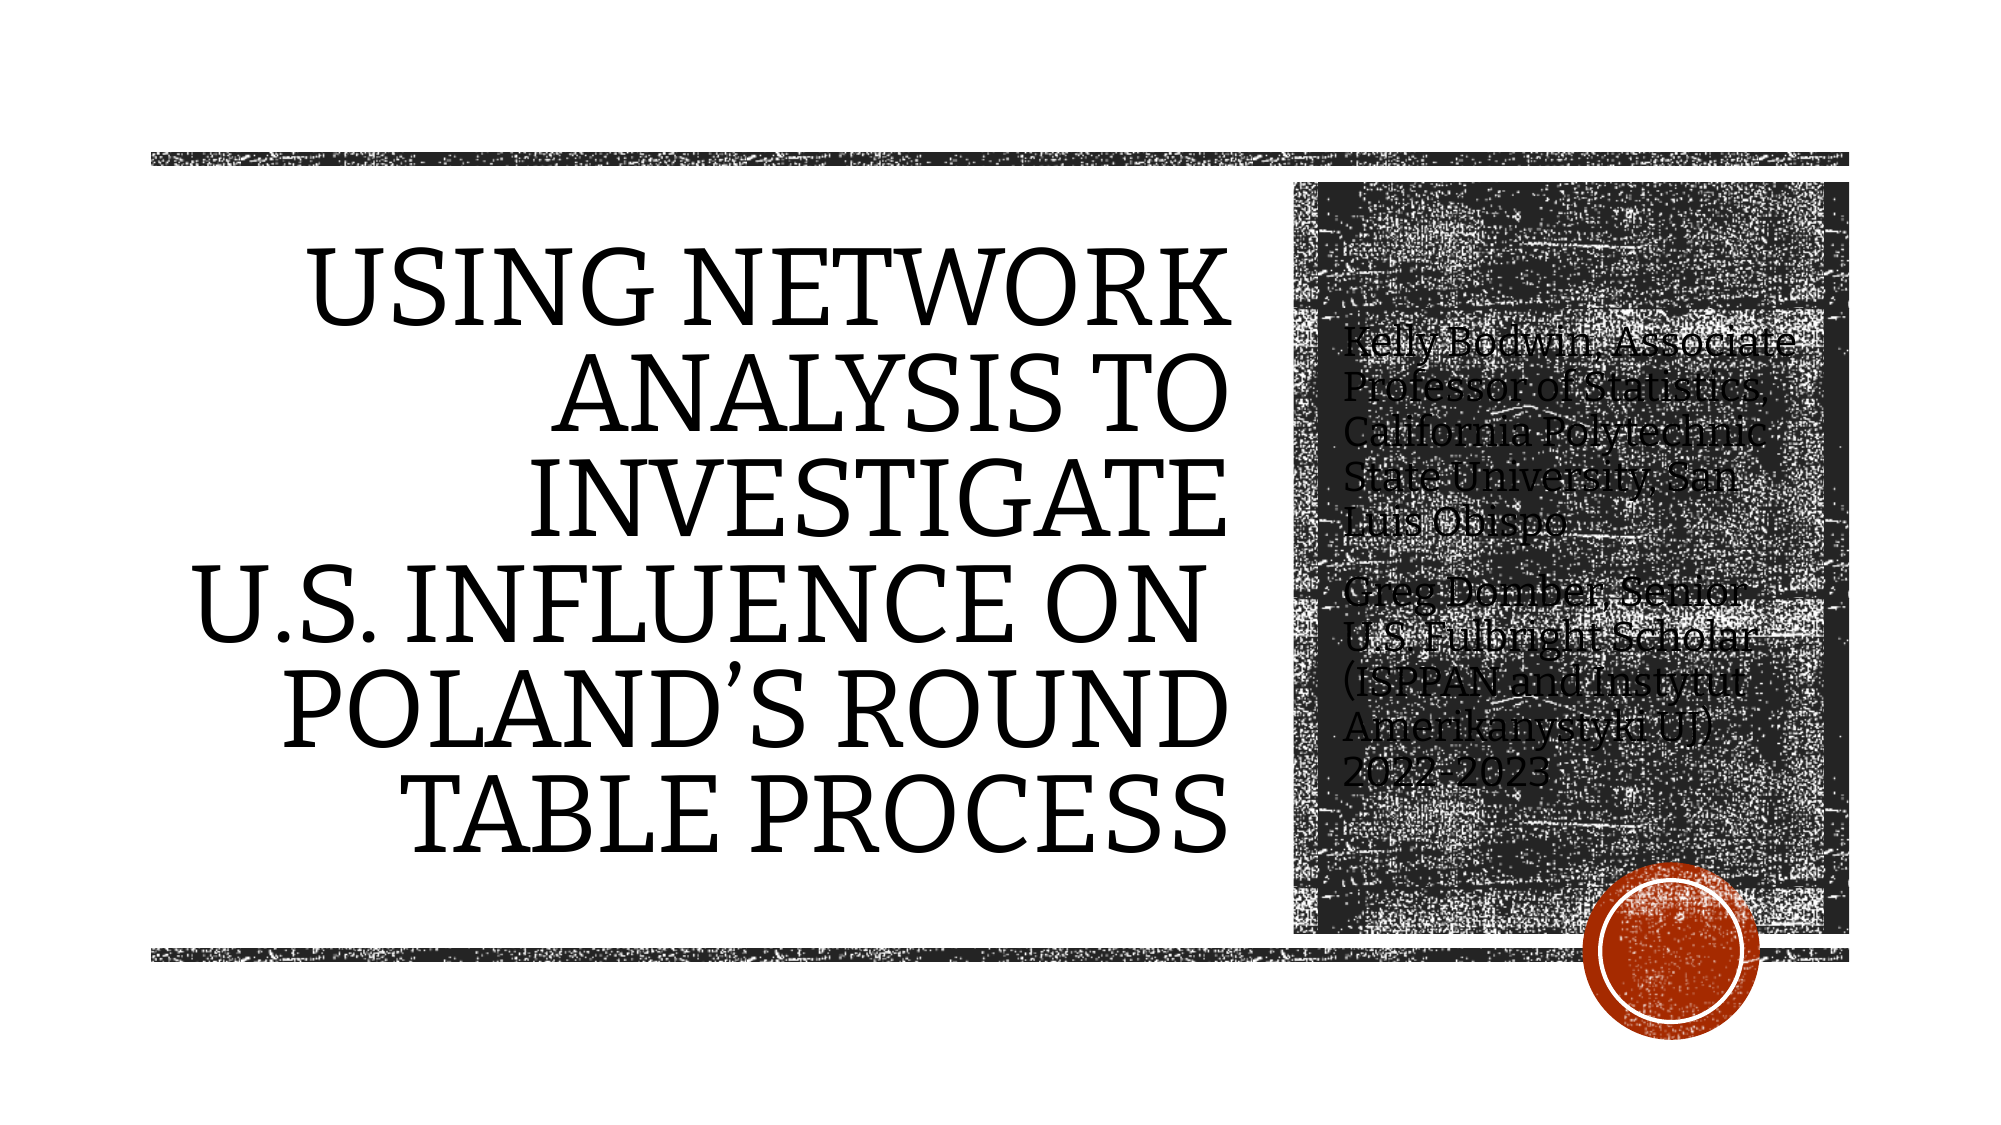

# Using Network Analysis to Investigate U.S. Influence on Poland’s Round Table Process
Kelly Bodwin, Associate Professor of Statistics, California Polytechnic State University, San Luis Obispo
Greg Domber, Senior U.S. Fulbright Scholar (ISPPAN and Instytut Amerikanystyki UJ) 2022-2023